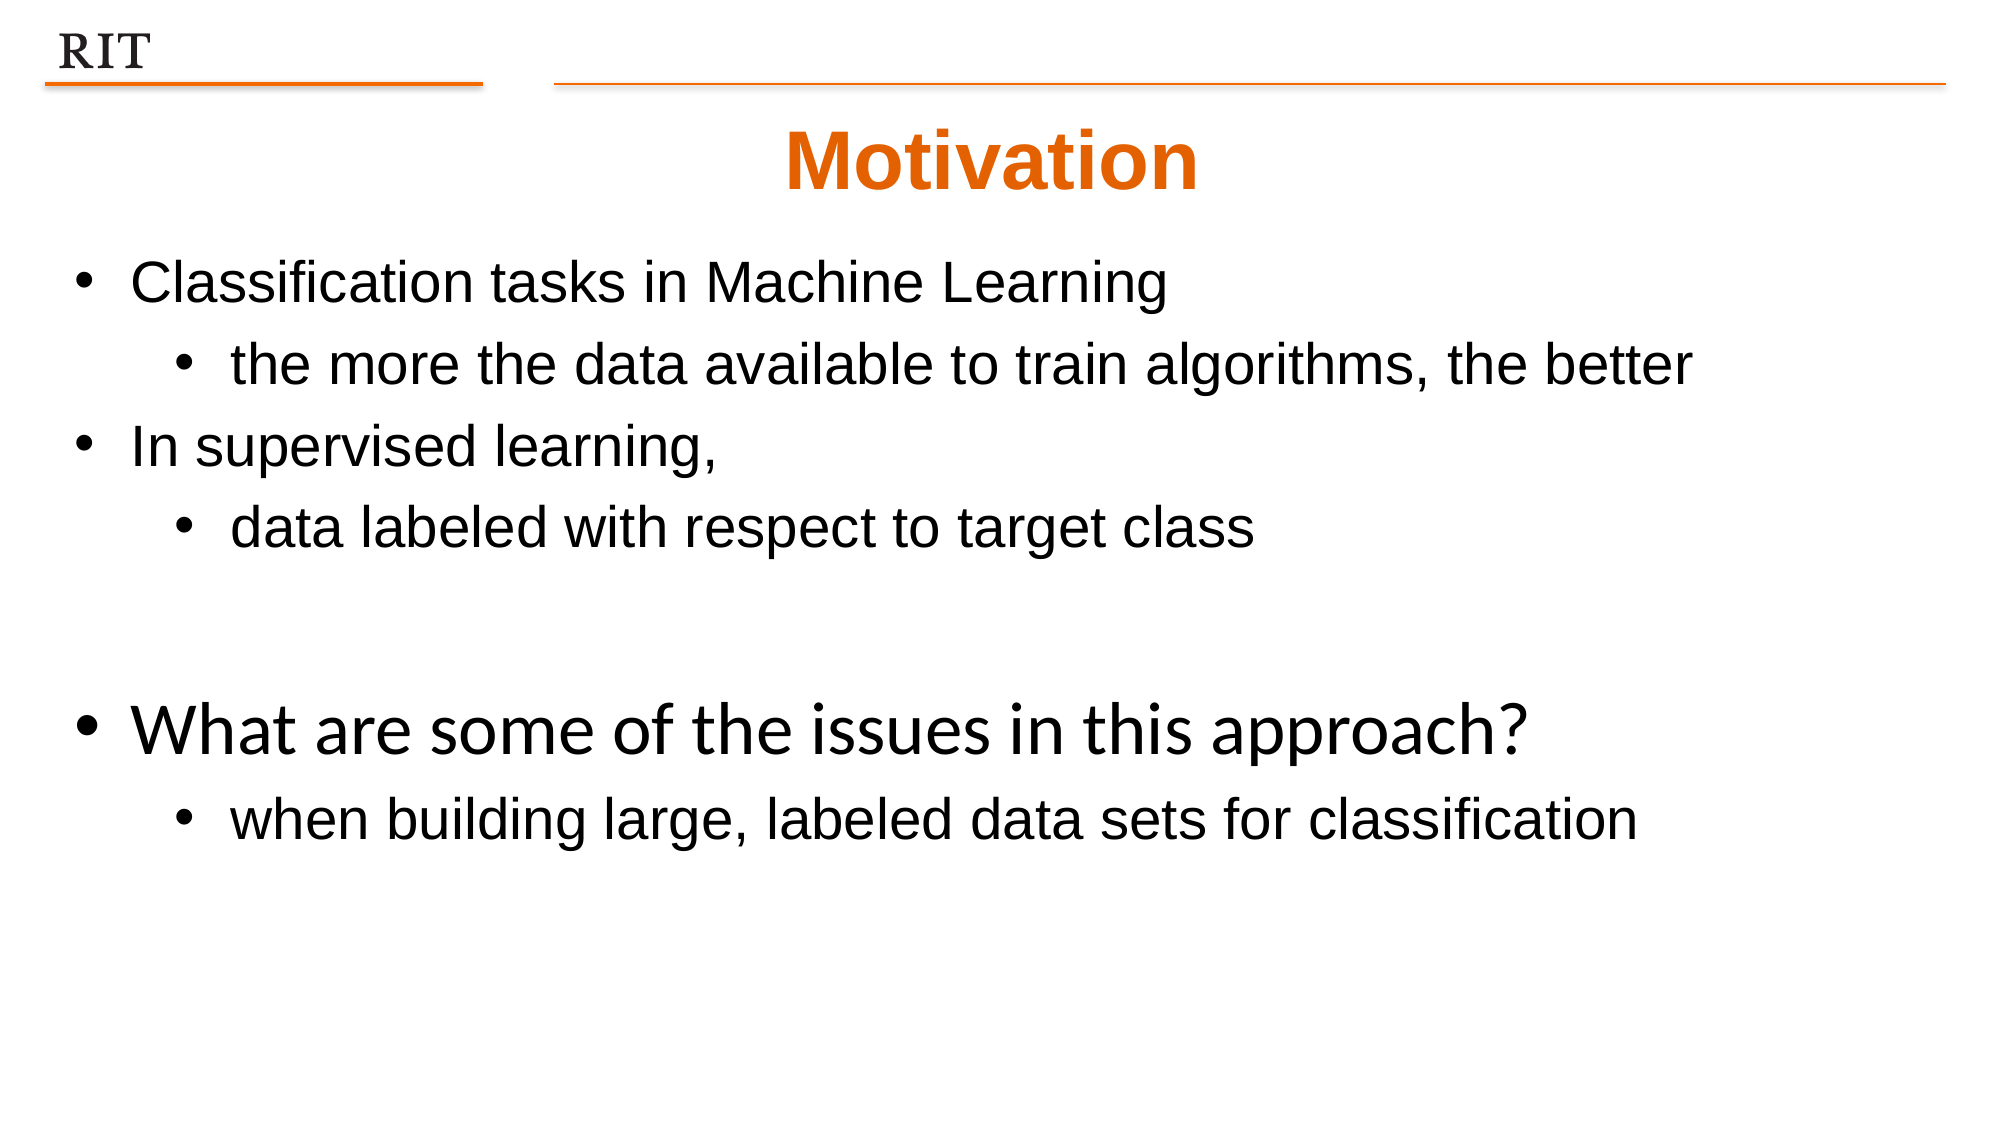

Motivation
Classification tasks in Machine Learning
the more the data available to train algorithms, the better
In supervised learning,
data labeled with respect to target class

What are some of the issues in this approach?
when building large, labeled data sets for classification